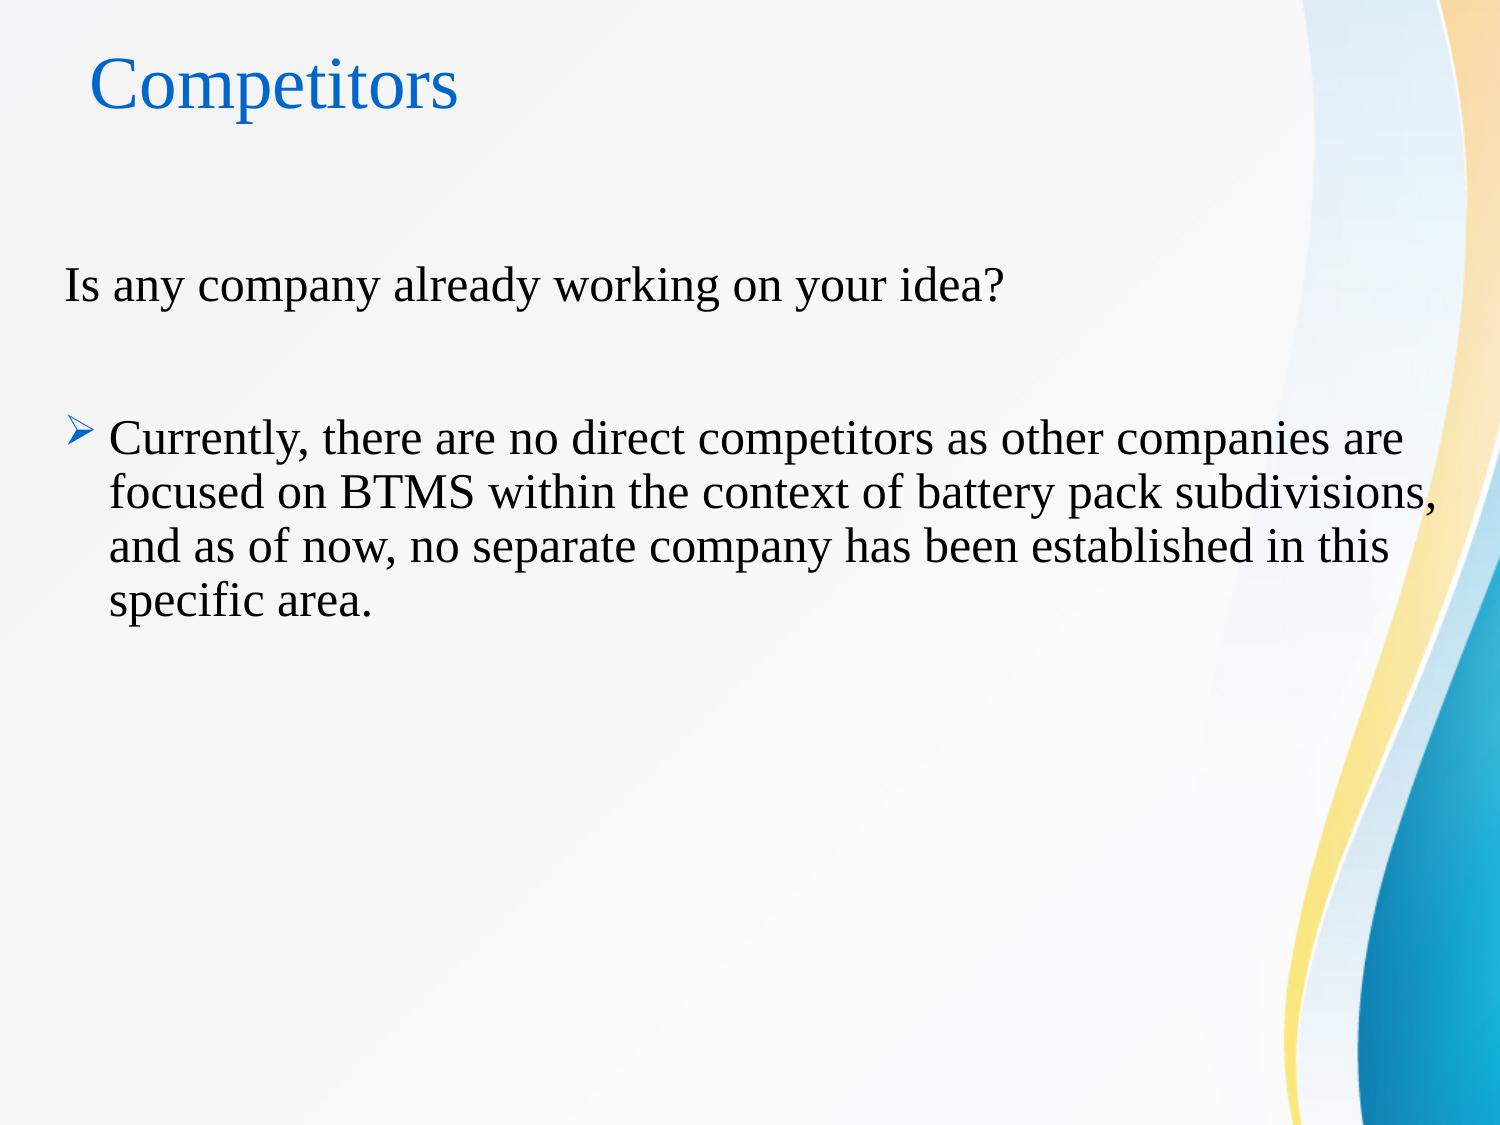

# Competitors
Is any company already working on your idea?

Currently, there are no direct competitors as other companies are focused on BTMS within the context of battery pack subdivisions, and as of now, no separate company has been established in this specific area.